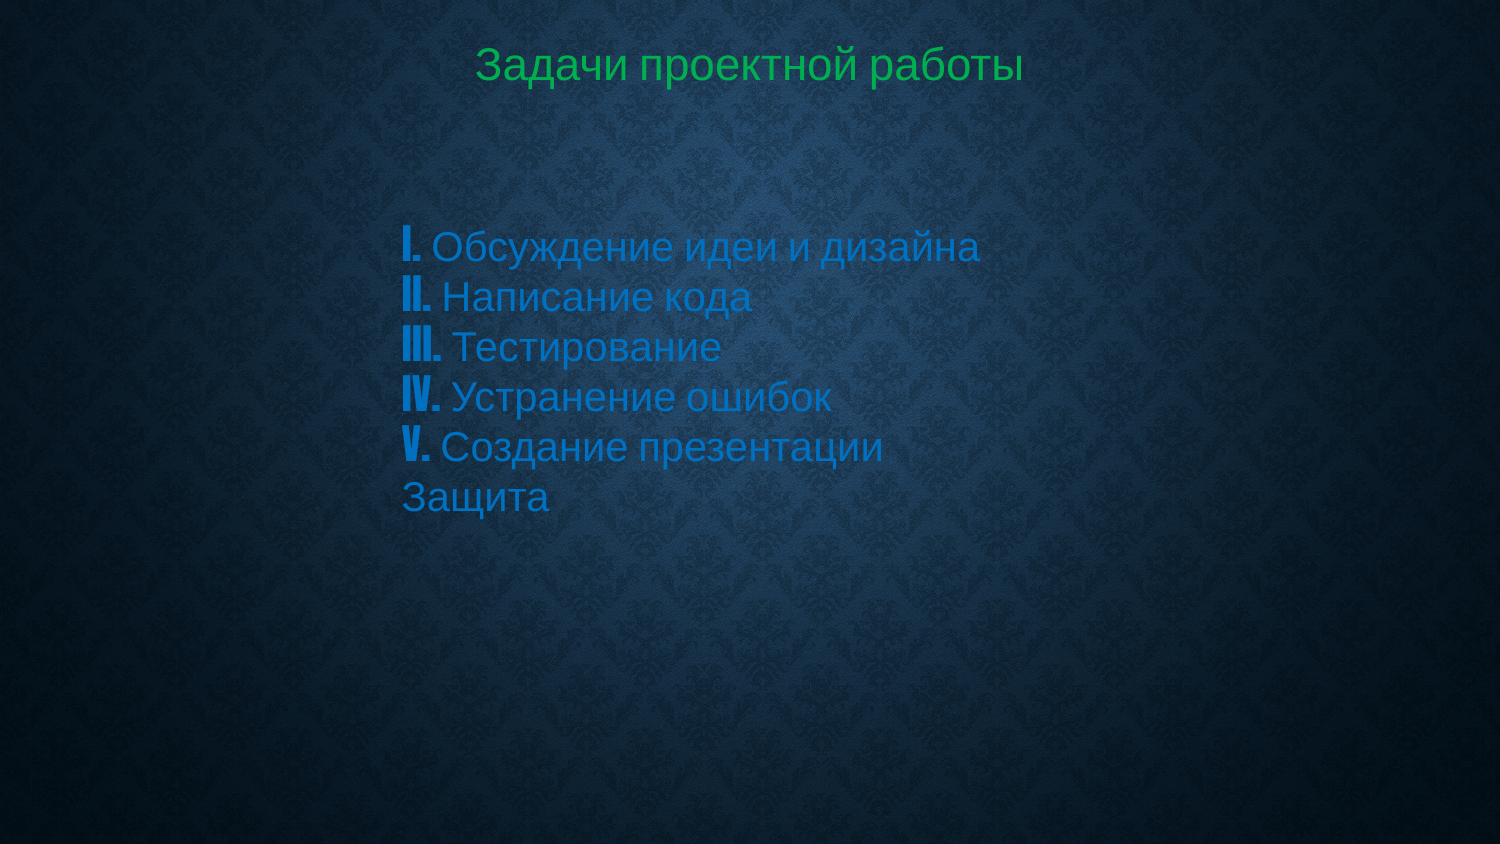

Задачи проектной работы
l. Обсуждение идеи и дизайна
ll. Написание кода
lll. Тестирование
lV. Устранение ошибок
V. Создание презентации
Защита